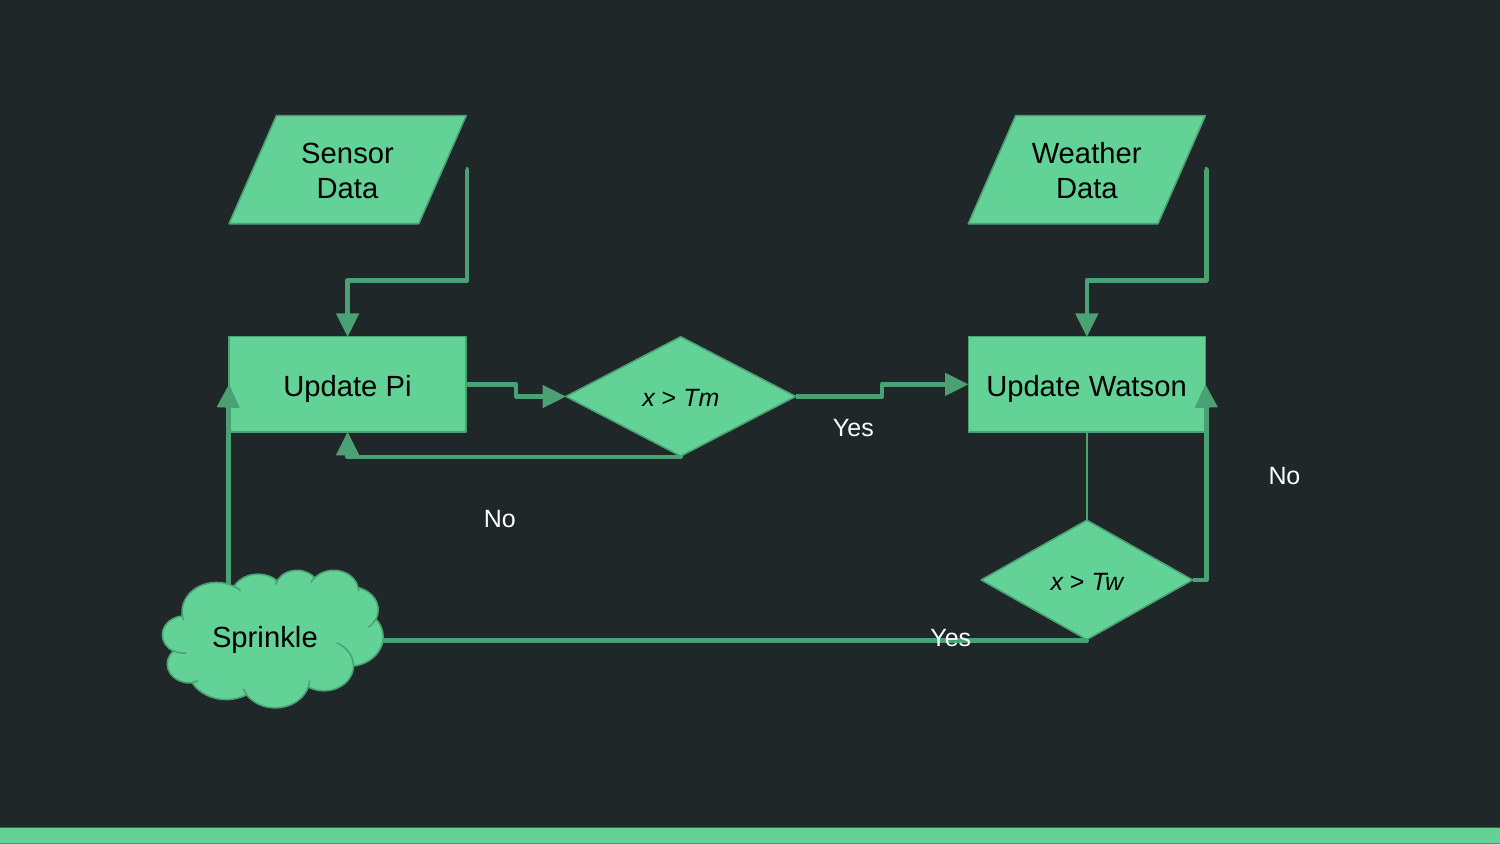

Sensor Data
Weather Data
Update Pi
Update Watson
x > Tm
Yes
No
No
x > Tw
Sprinkle
Yes